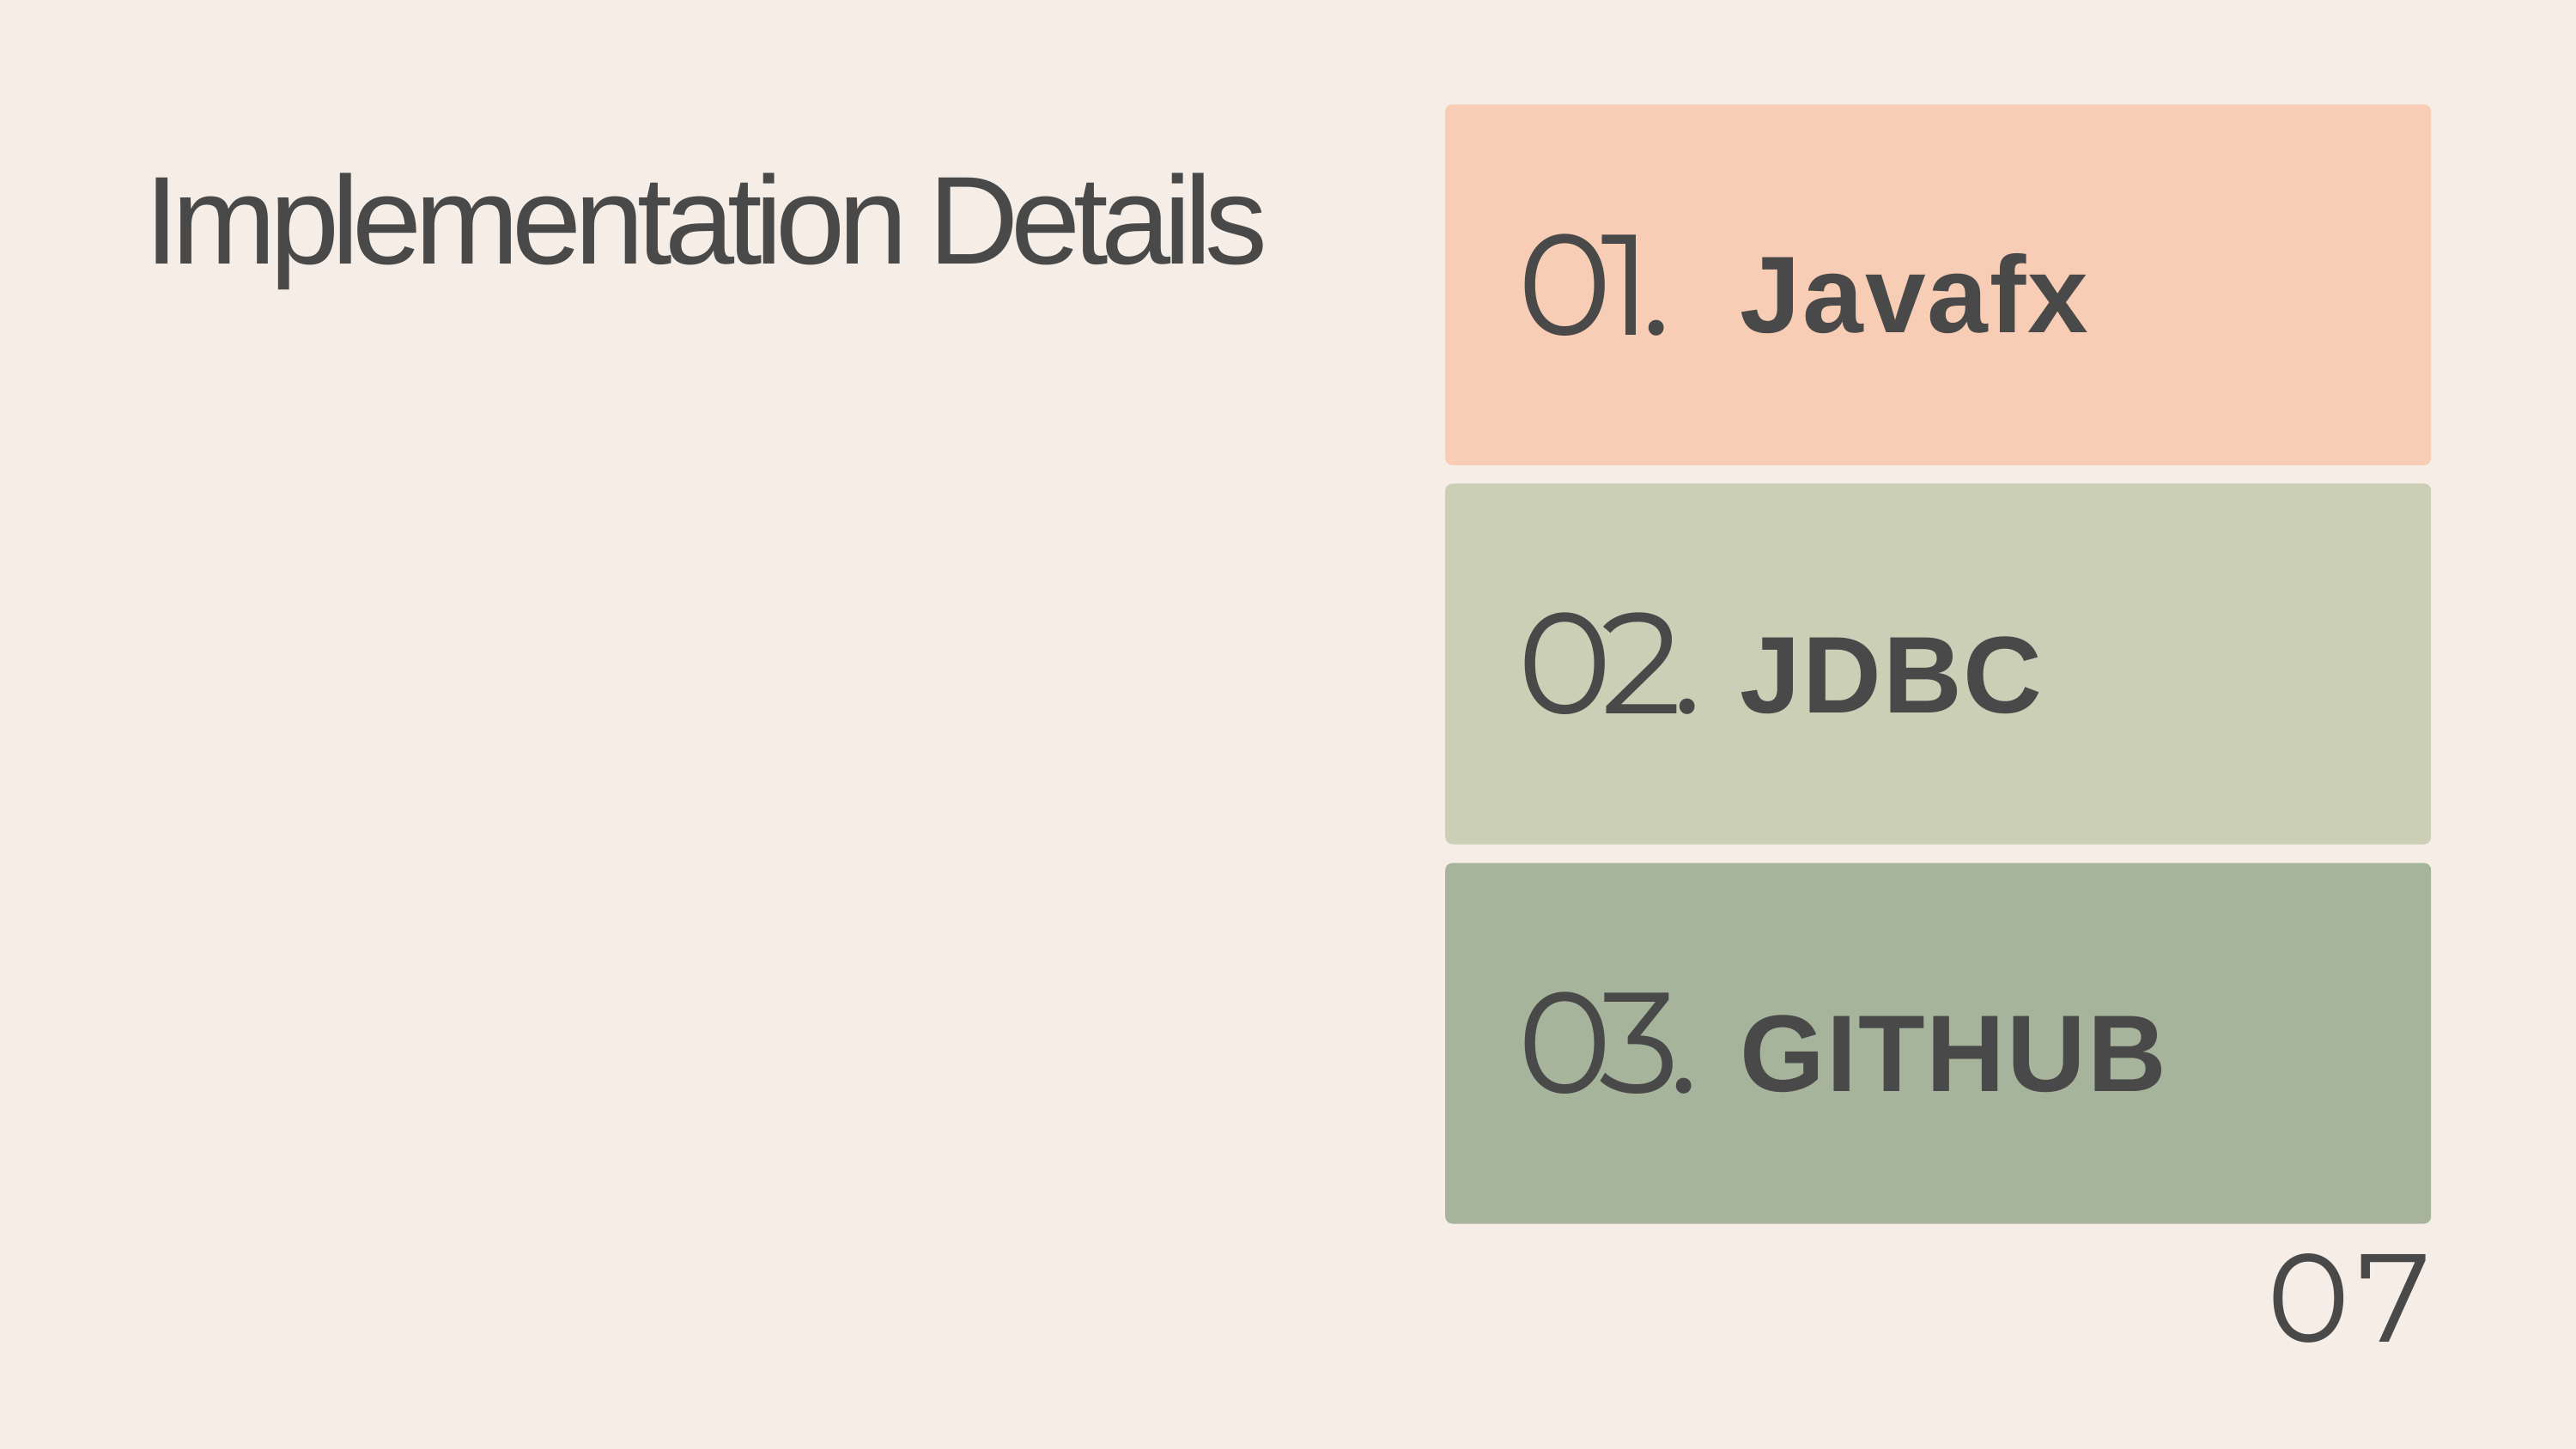

Implementation Details
Javafx
01.

JDBC
02.

GITHUB
03.
07